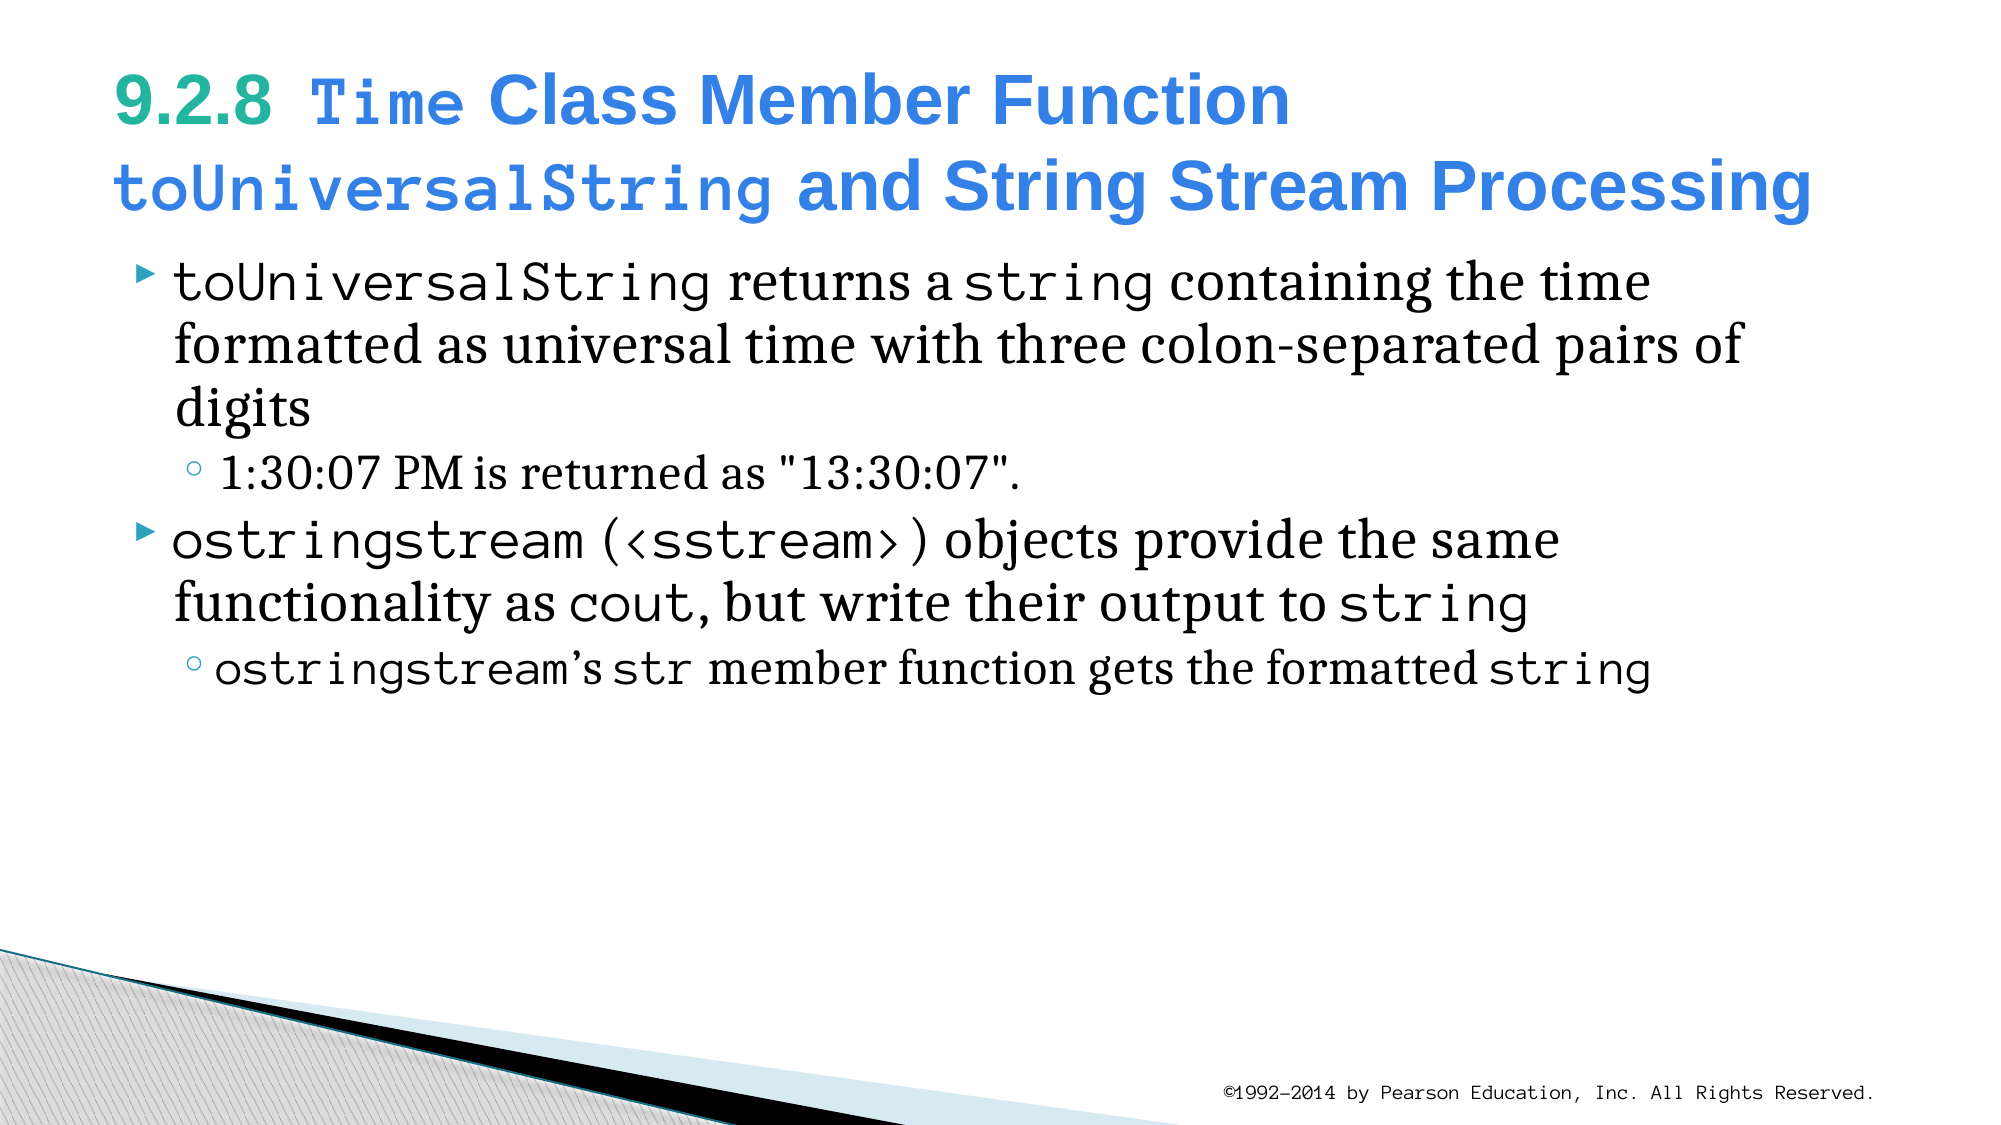

# 9.2.8  Time Class Member Function toUniversalString and String Stream Processing
toUniversalString returns a string containing the time formatted as universal time with three colon-separated pairs of digits
1:30:07 PM is returned as "13:30:07".
ostringstream (<sstream>) objects provide the same functionality as cout, but write their output to string
ostringstream’s str member function gets the formatted string
©1992-2014 by Pearson Education, Inc. All Rights Reserved.